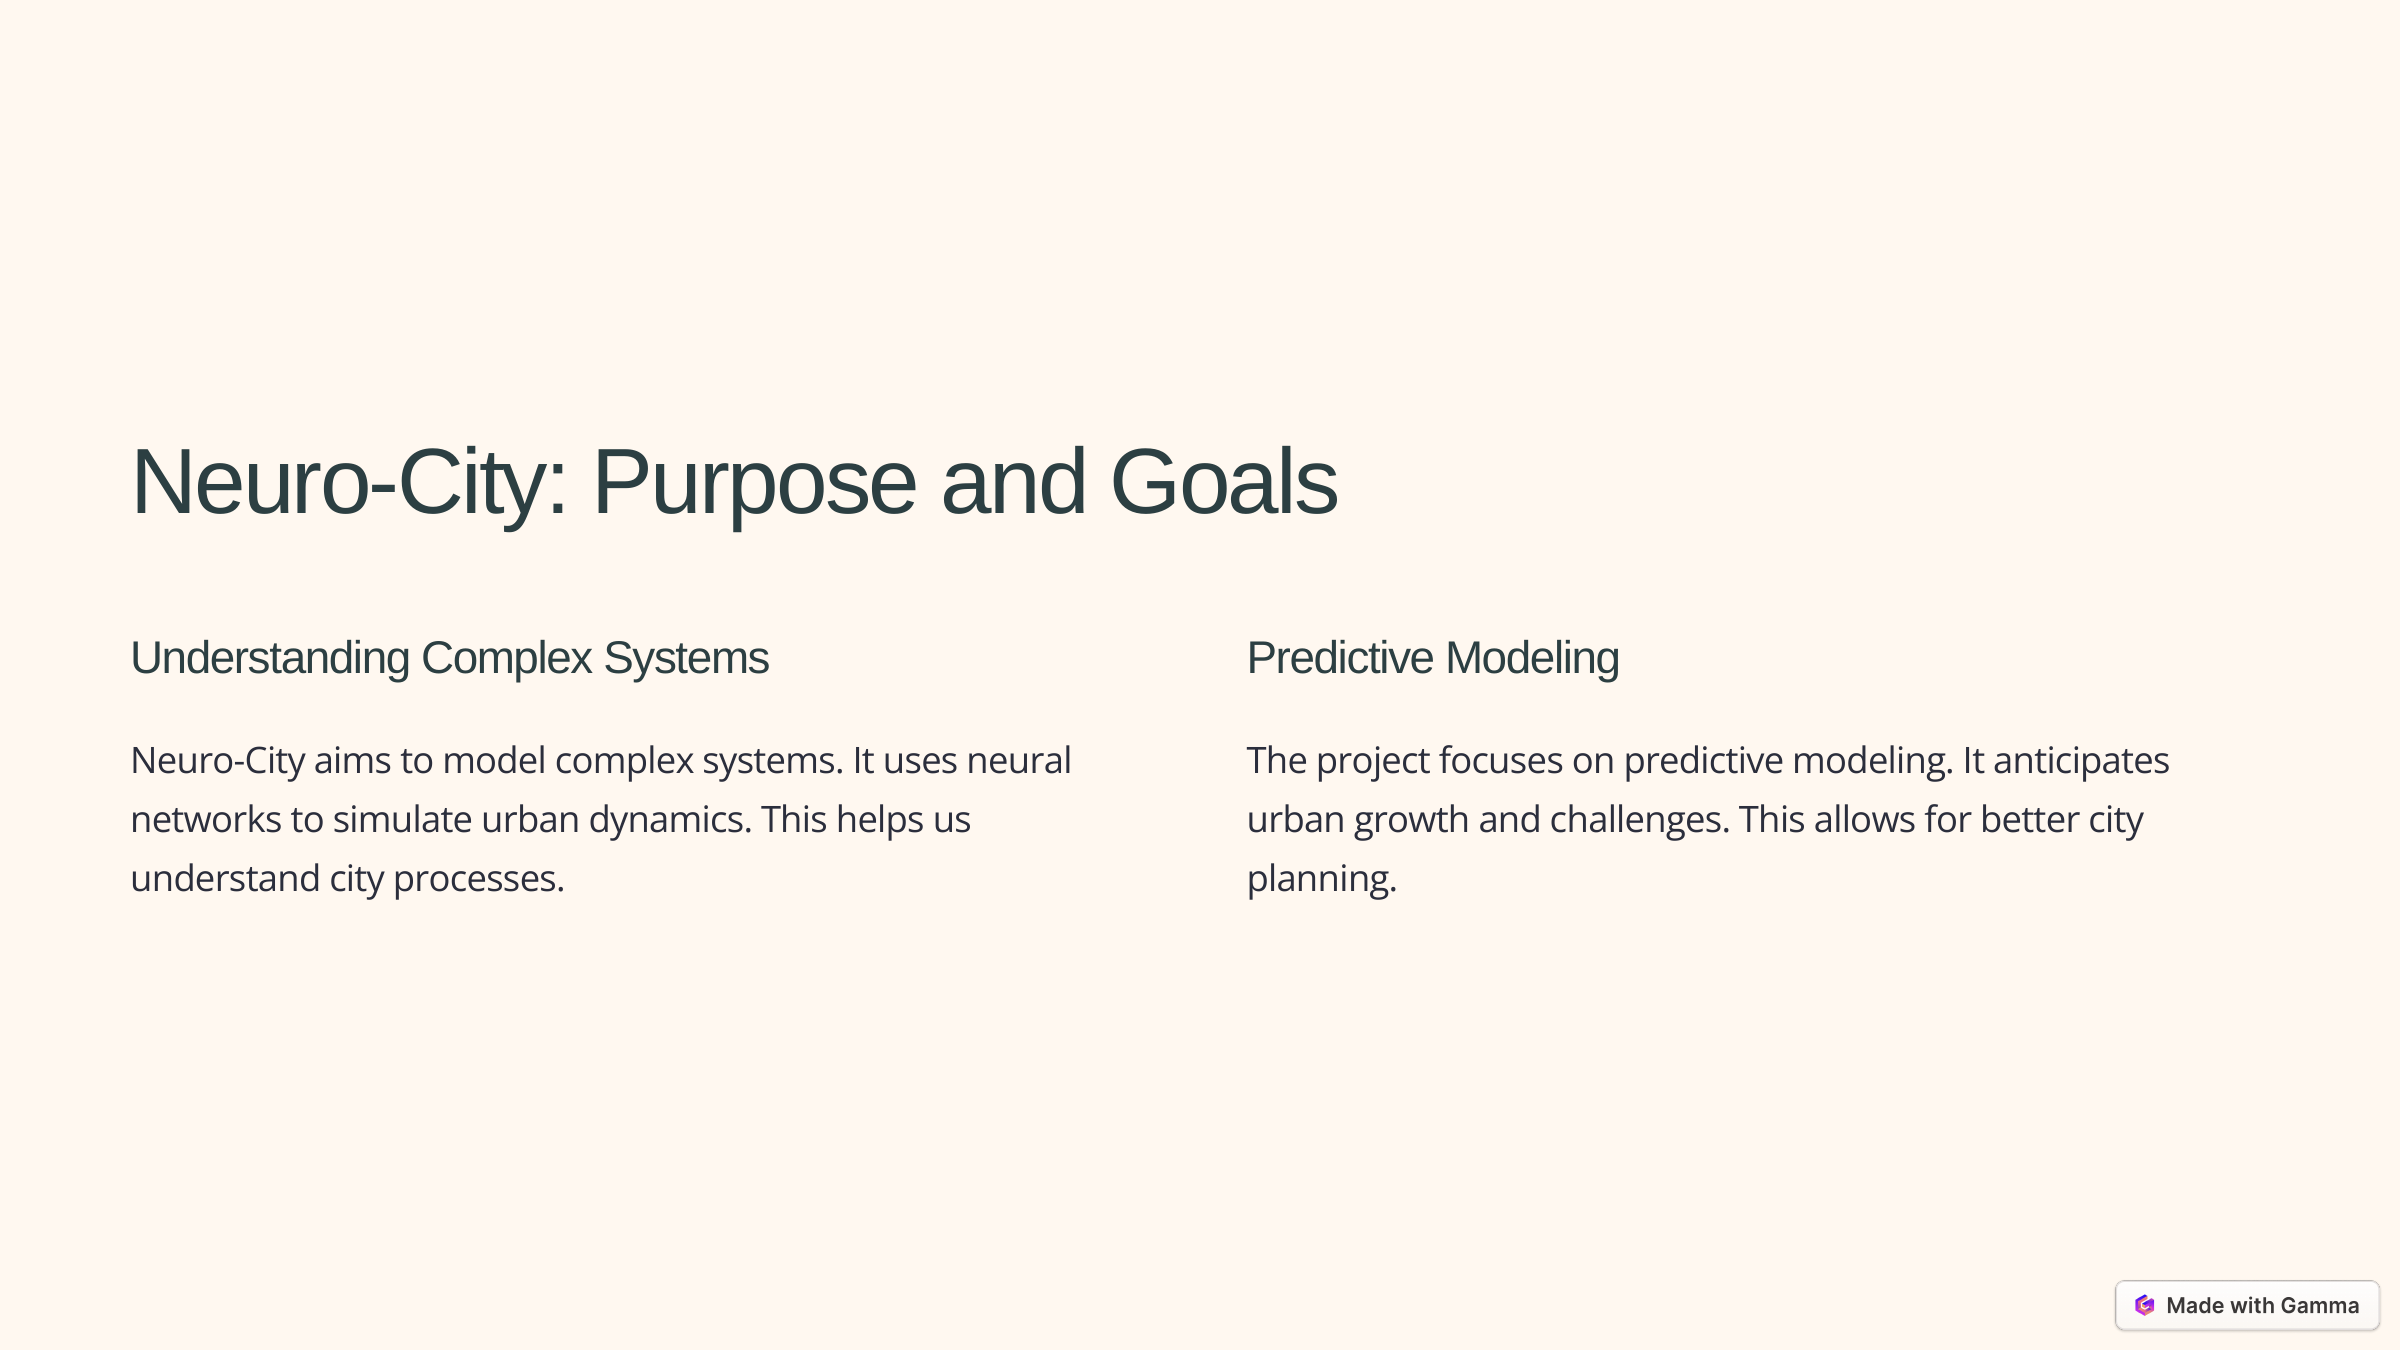

Neuro-City: Purpose and Goals
Understanding Complex Systems
Predictive Modeling
Neuro-City aims to model complex systems. It uses neural networks to simulate urban dynamics. This helps us understand city processes.
The project focuses on predictive modeling. It anticipates urban growth and challenges. This allows for better city planning.